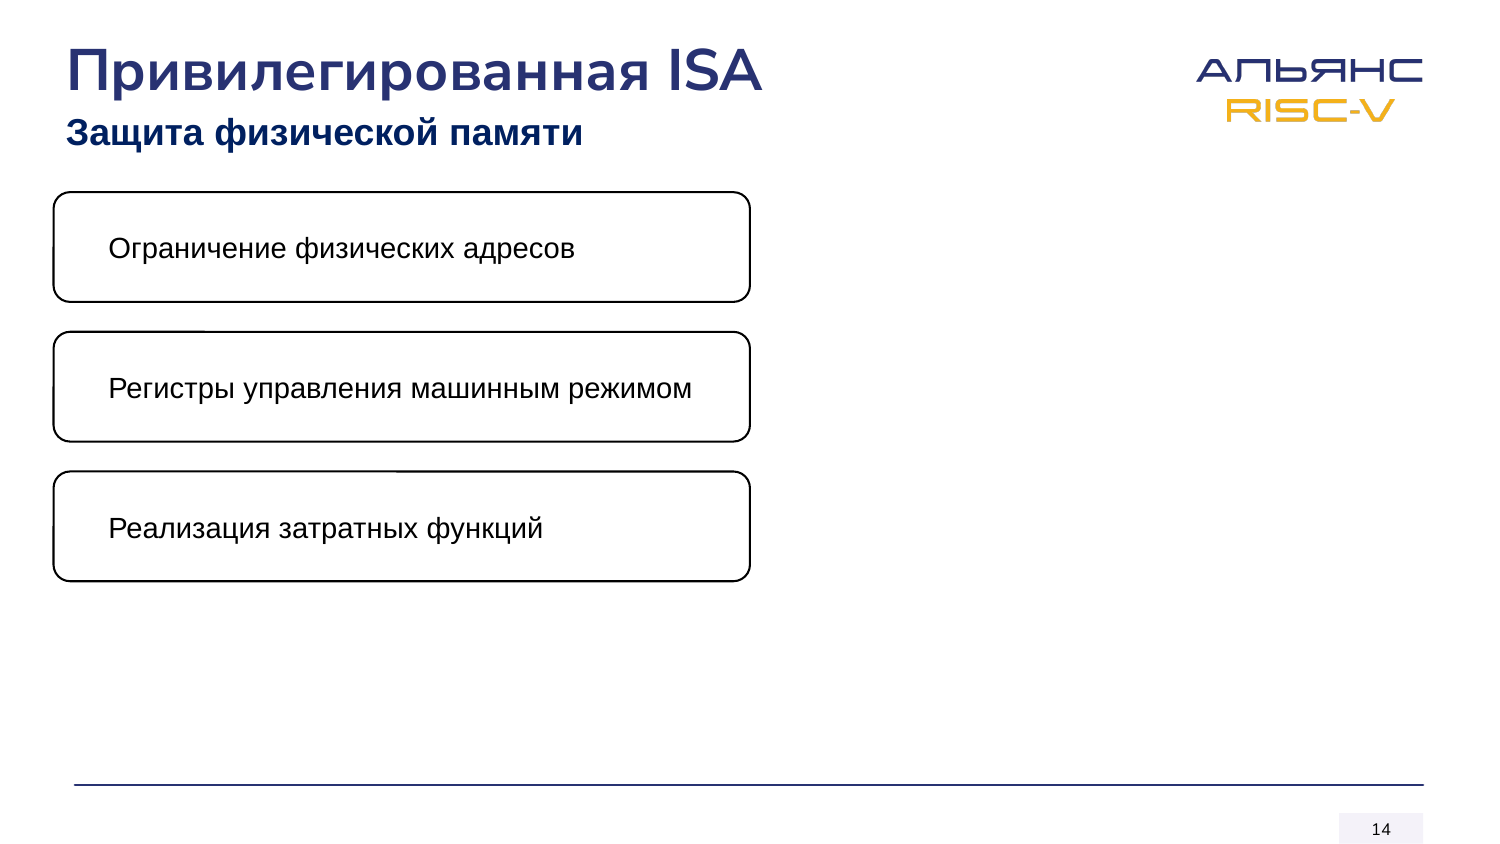

# Привилегированная ISA
Защита физической памяти
Ограничение физических адресов
Регистры управления машинным режимом
Реализация затратных функций